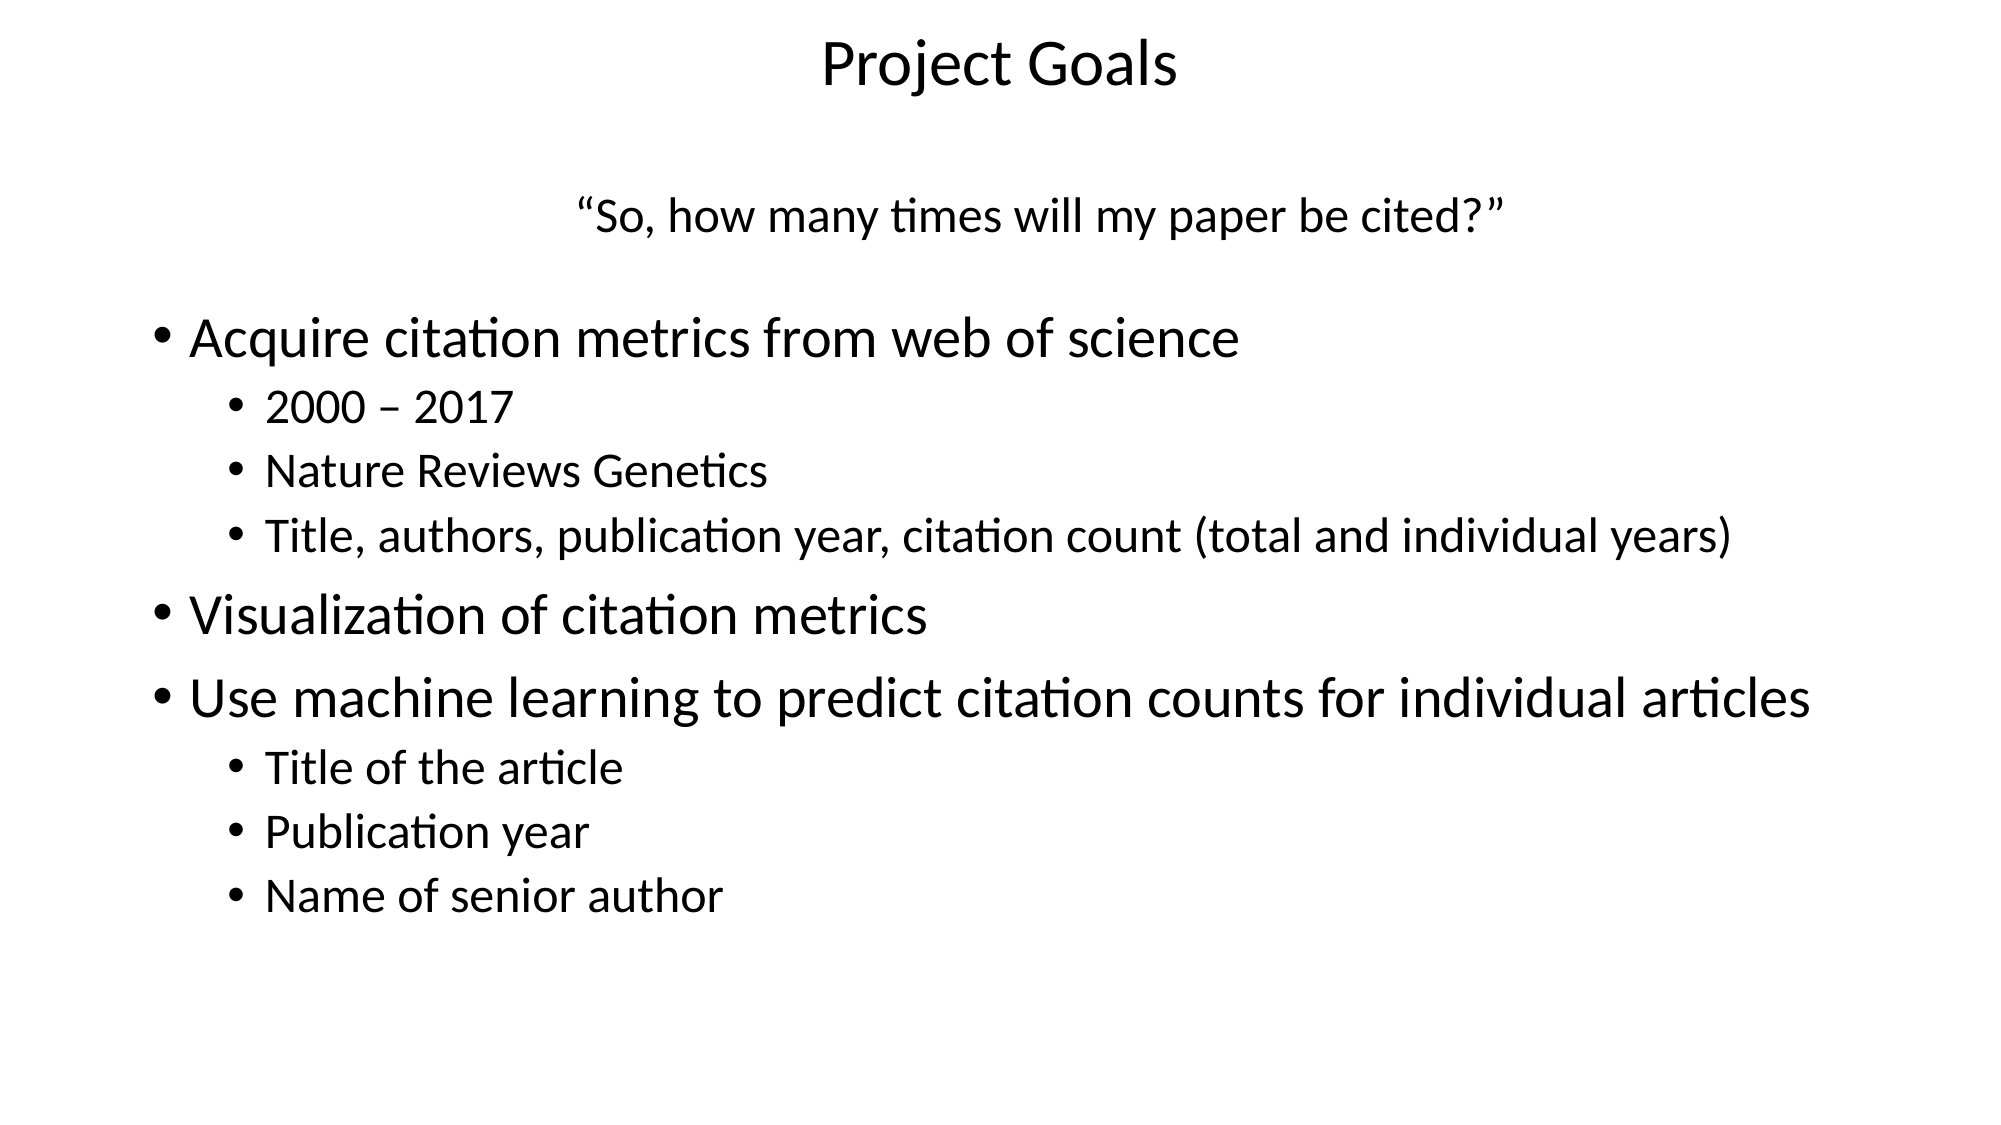

Project Goals
# “So, how many times will my paper be cited?”
Acquire citation metrics from web of science
2000 – 2017
Nature Reviews Genetics
Title, authors, publication year, citation count (total and individual years)
Visualization of citation metrics
Use machine learning to predict citation counts for individual articles
Title of the article
Publication year
Name of senior author